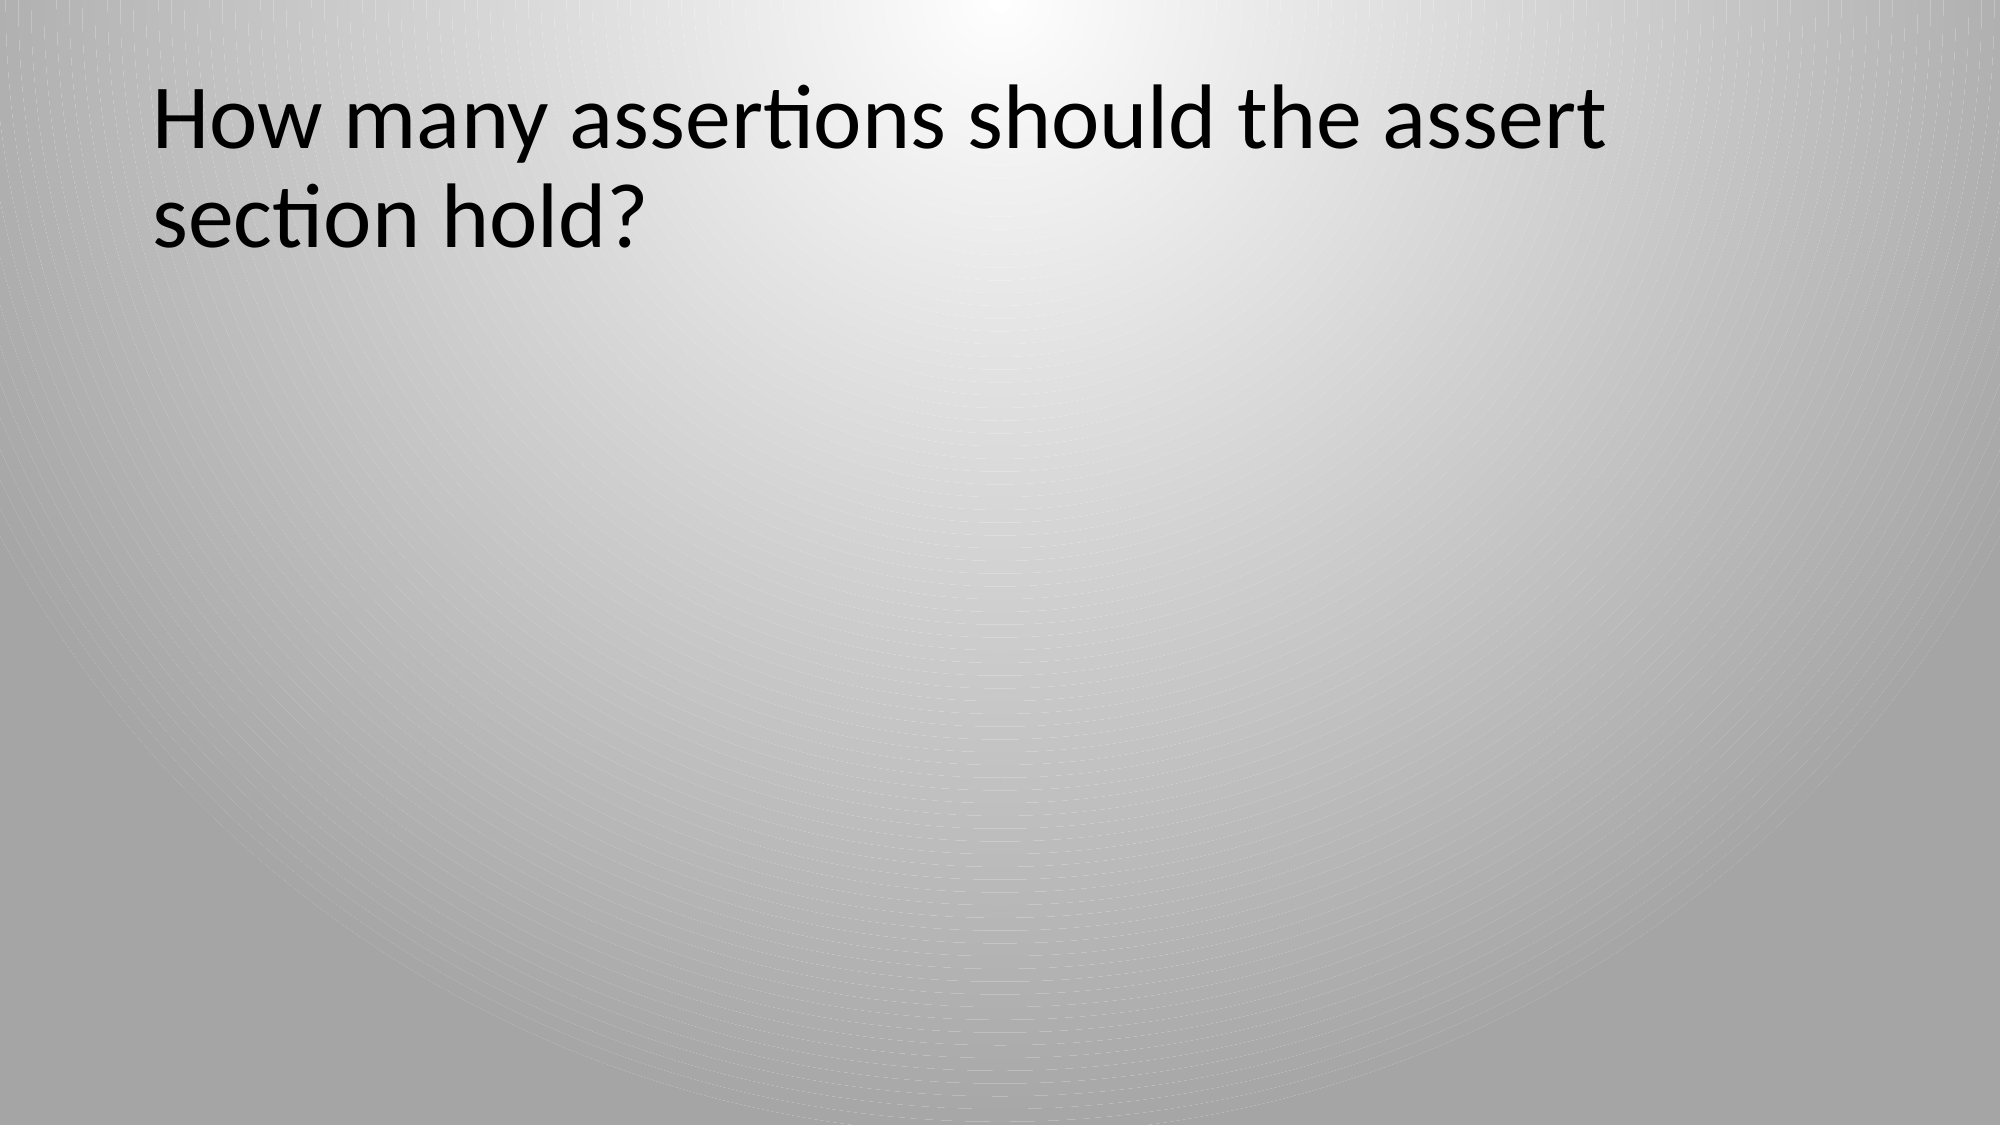

# How many assertions should the assert section hold?